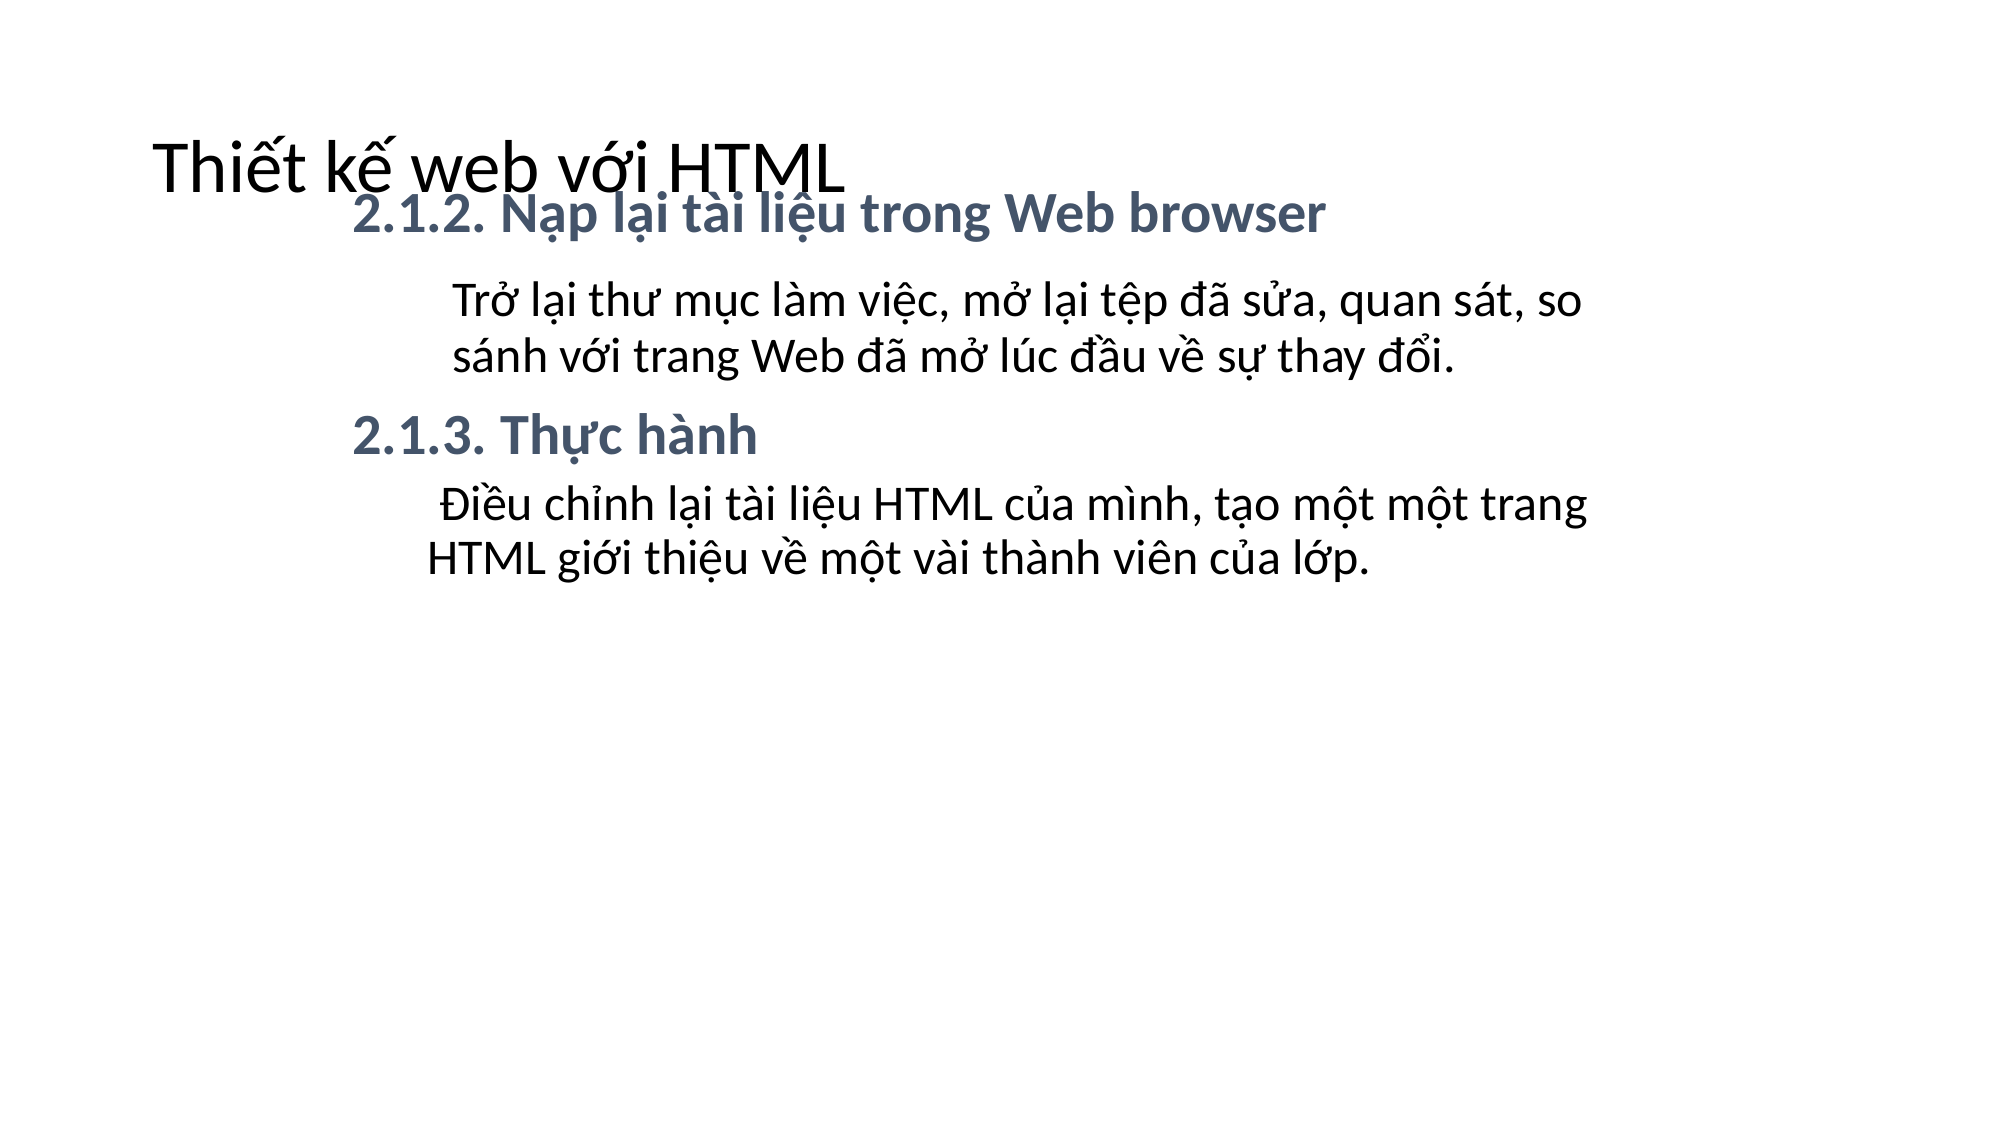

# Thiết kế web với HTML
2.1.2. Nạp lại tài liệu trong Web browser
	Trở lại thư mục làm việc, mở lại tệp đã sửa, quan sát, so sánh với trang Web đã mở lúc đầu về sự thay đổi.
2.1.3. Thực hành
 Điều chỉnh lại tài liệu HTML của mình, tạo một một trang HTML giới thiệu về một vài thành viên của lớp.